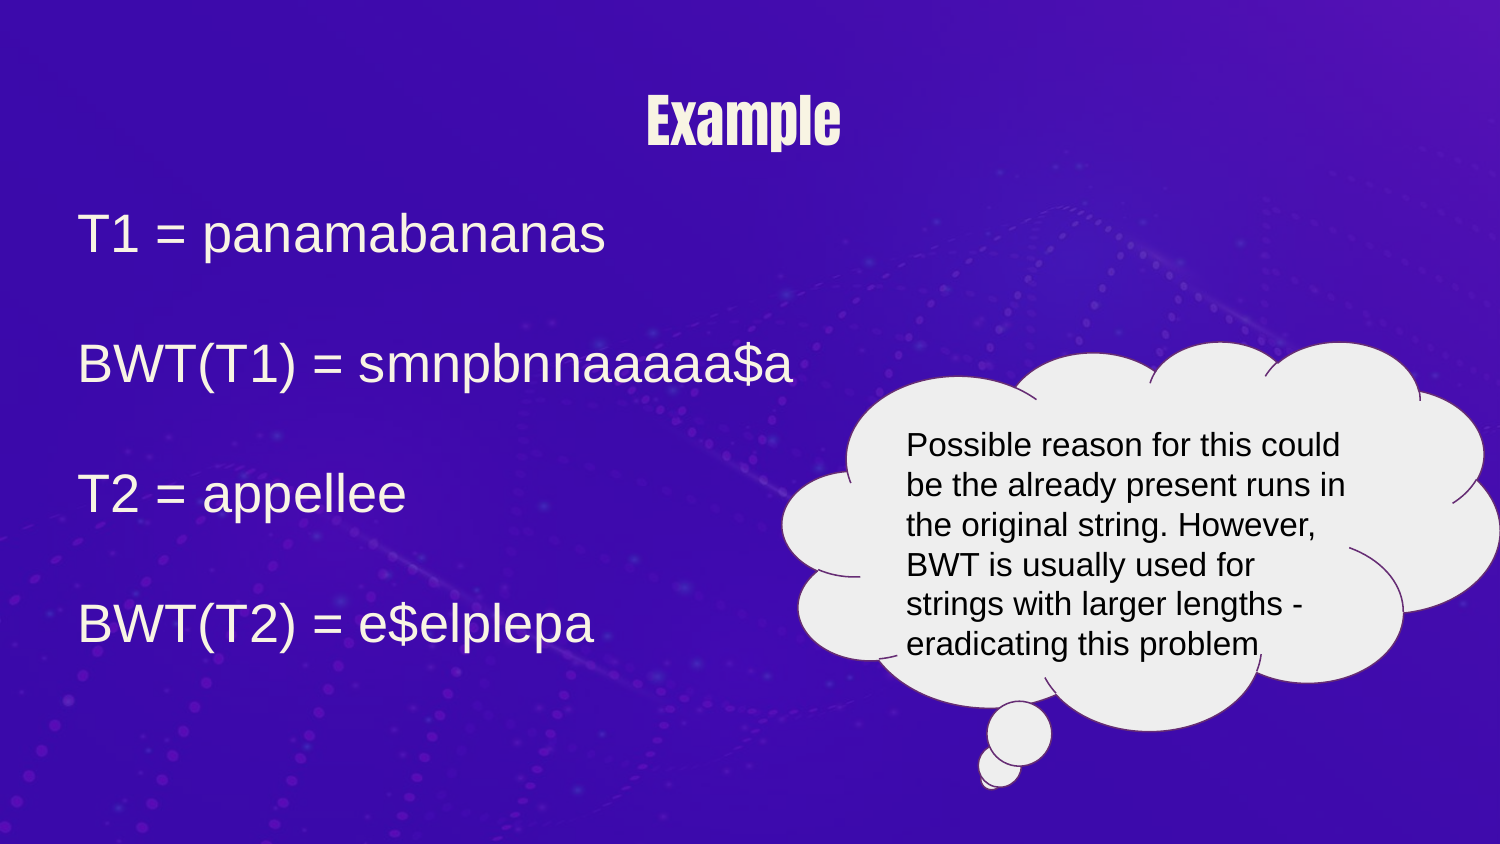

# Example
T1 = panamabananas

BWT(T1) = smnpbnnaaaaa$a

T2 = appellee

BWT(T2) = e$elplepa

Possible reason for this could be the already present runs in the original string. However, BWT is usually used for strings with larger lengths - eradicating this problem